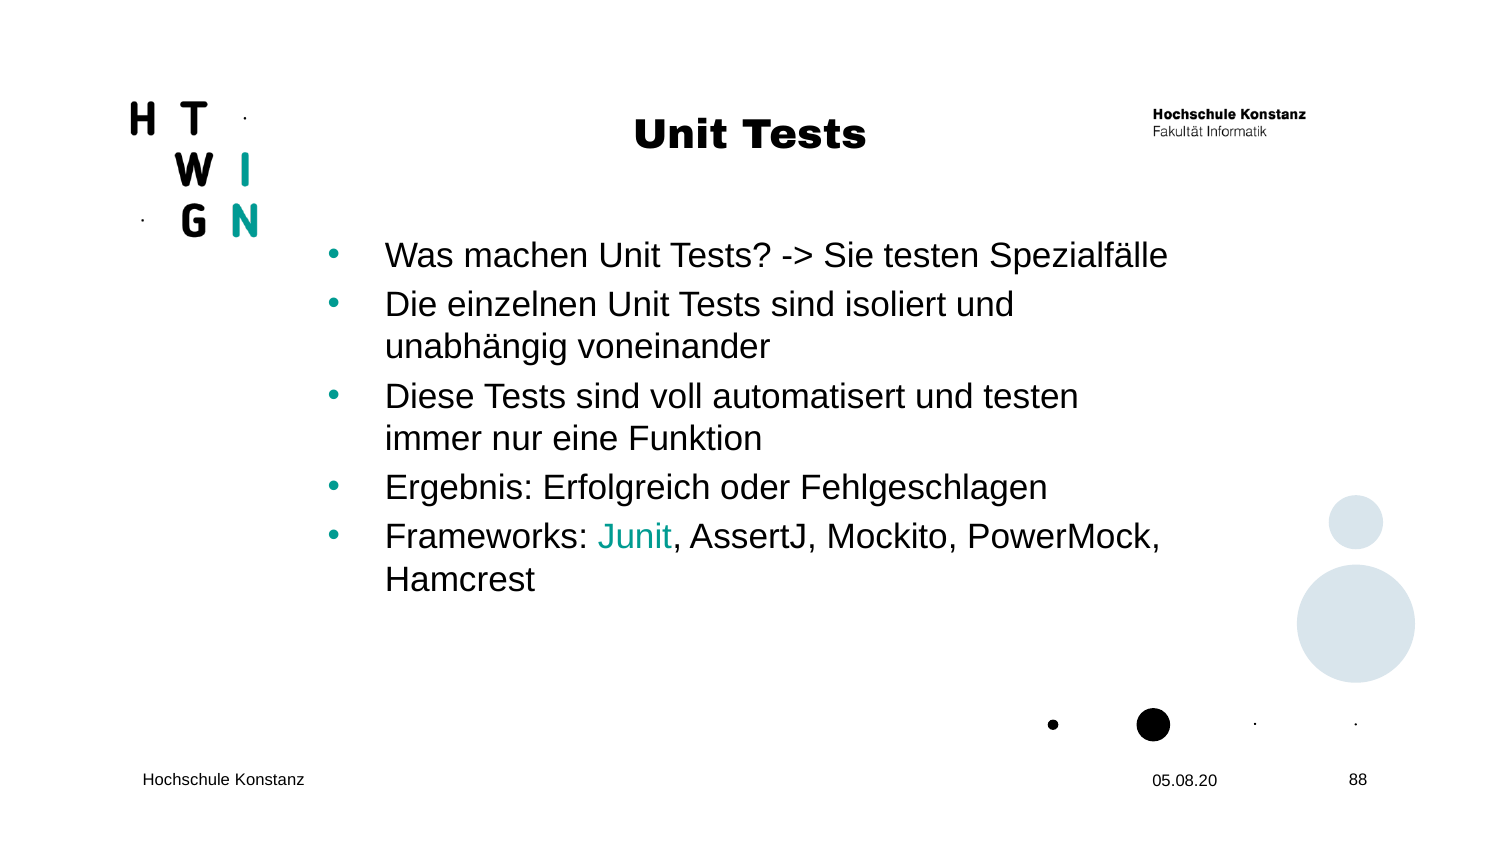

Unit Tests
Was machen Unit Tests? -> Sie testen Spezialfälle
Die einzelnen Unit Tests sind isoliert und unabhängig voneinander
Diese Tests sind voll automatisert und testen immer nur eine Funktion
Ergebnis: Erfolgreich oder Fehlgeschlagen
Frameworks: Junit, AssertJ, Mockito, PowerMock, Hamcrest